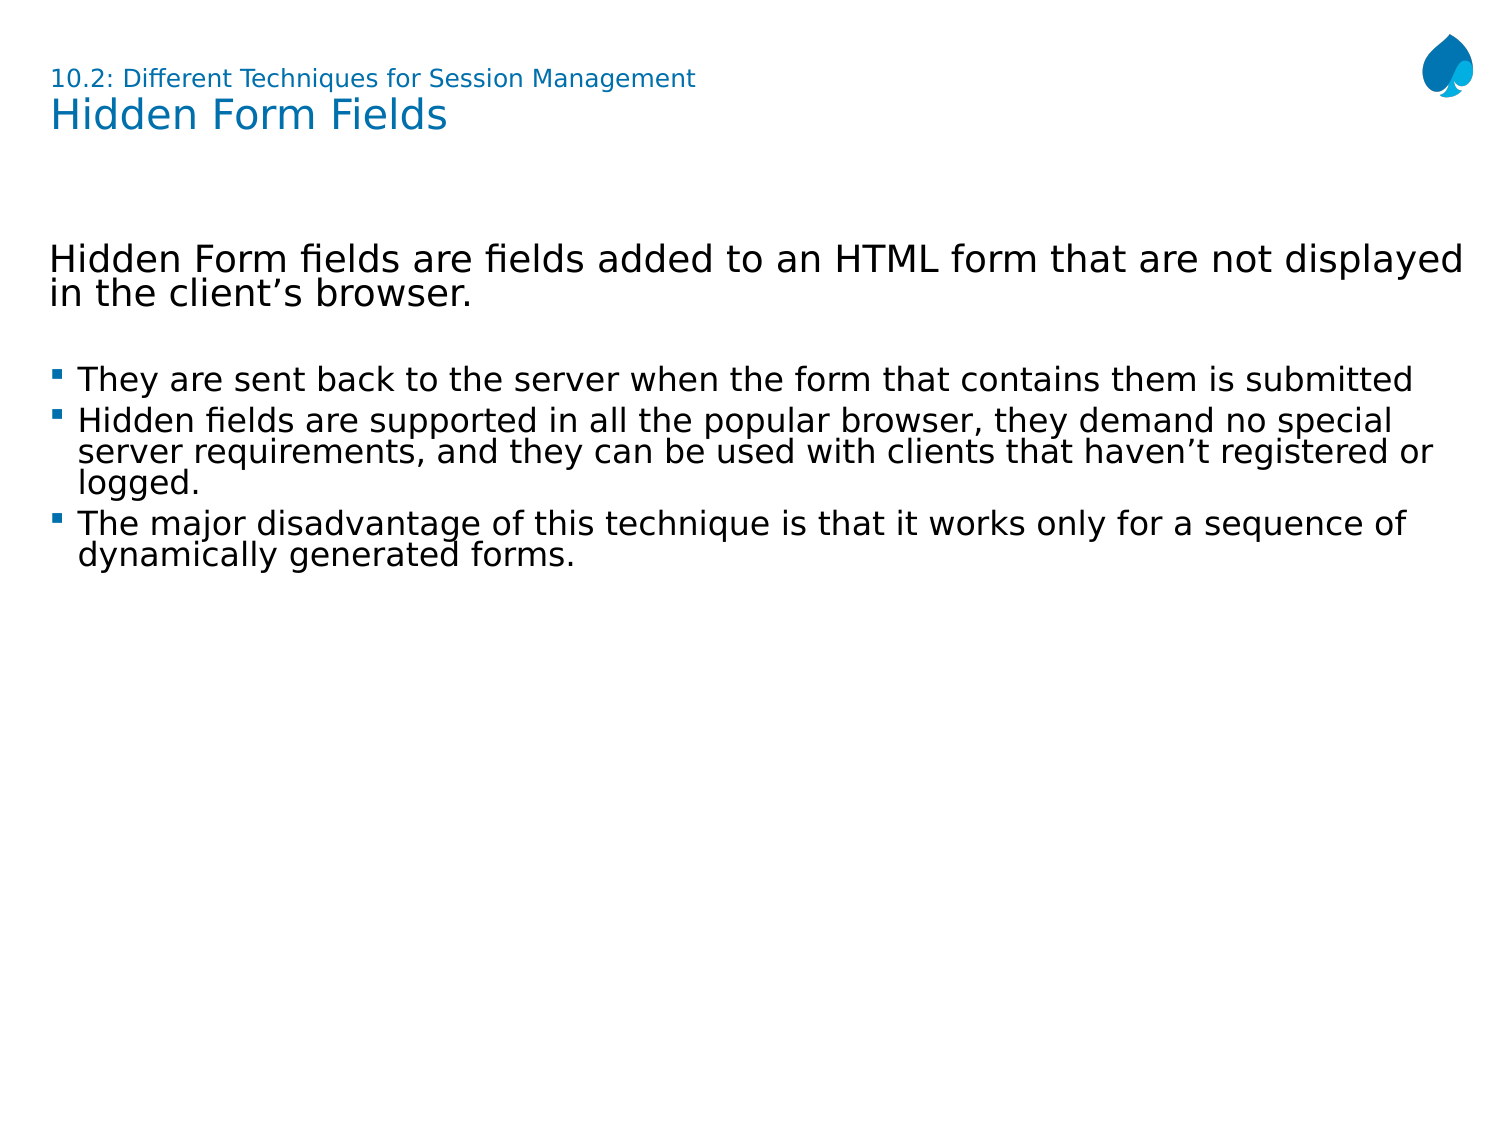

# 10.2: Different Techniques for Session Management Hidden Form Fields
Hidden Form fields are fields added to an HTML form that are not displayed in the client’s browser.

They are sent back to the server when the form that contains them is submitted
Hidden fields are supported in all the popular browser, they demand no special server requirements, and they can be used with clients that haven’t registered or logged.
The major disadvantage of this technique is that it works only for a sequence of dynamically generated forms.